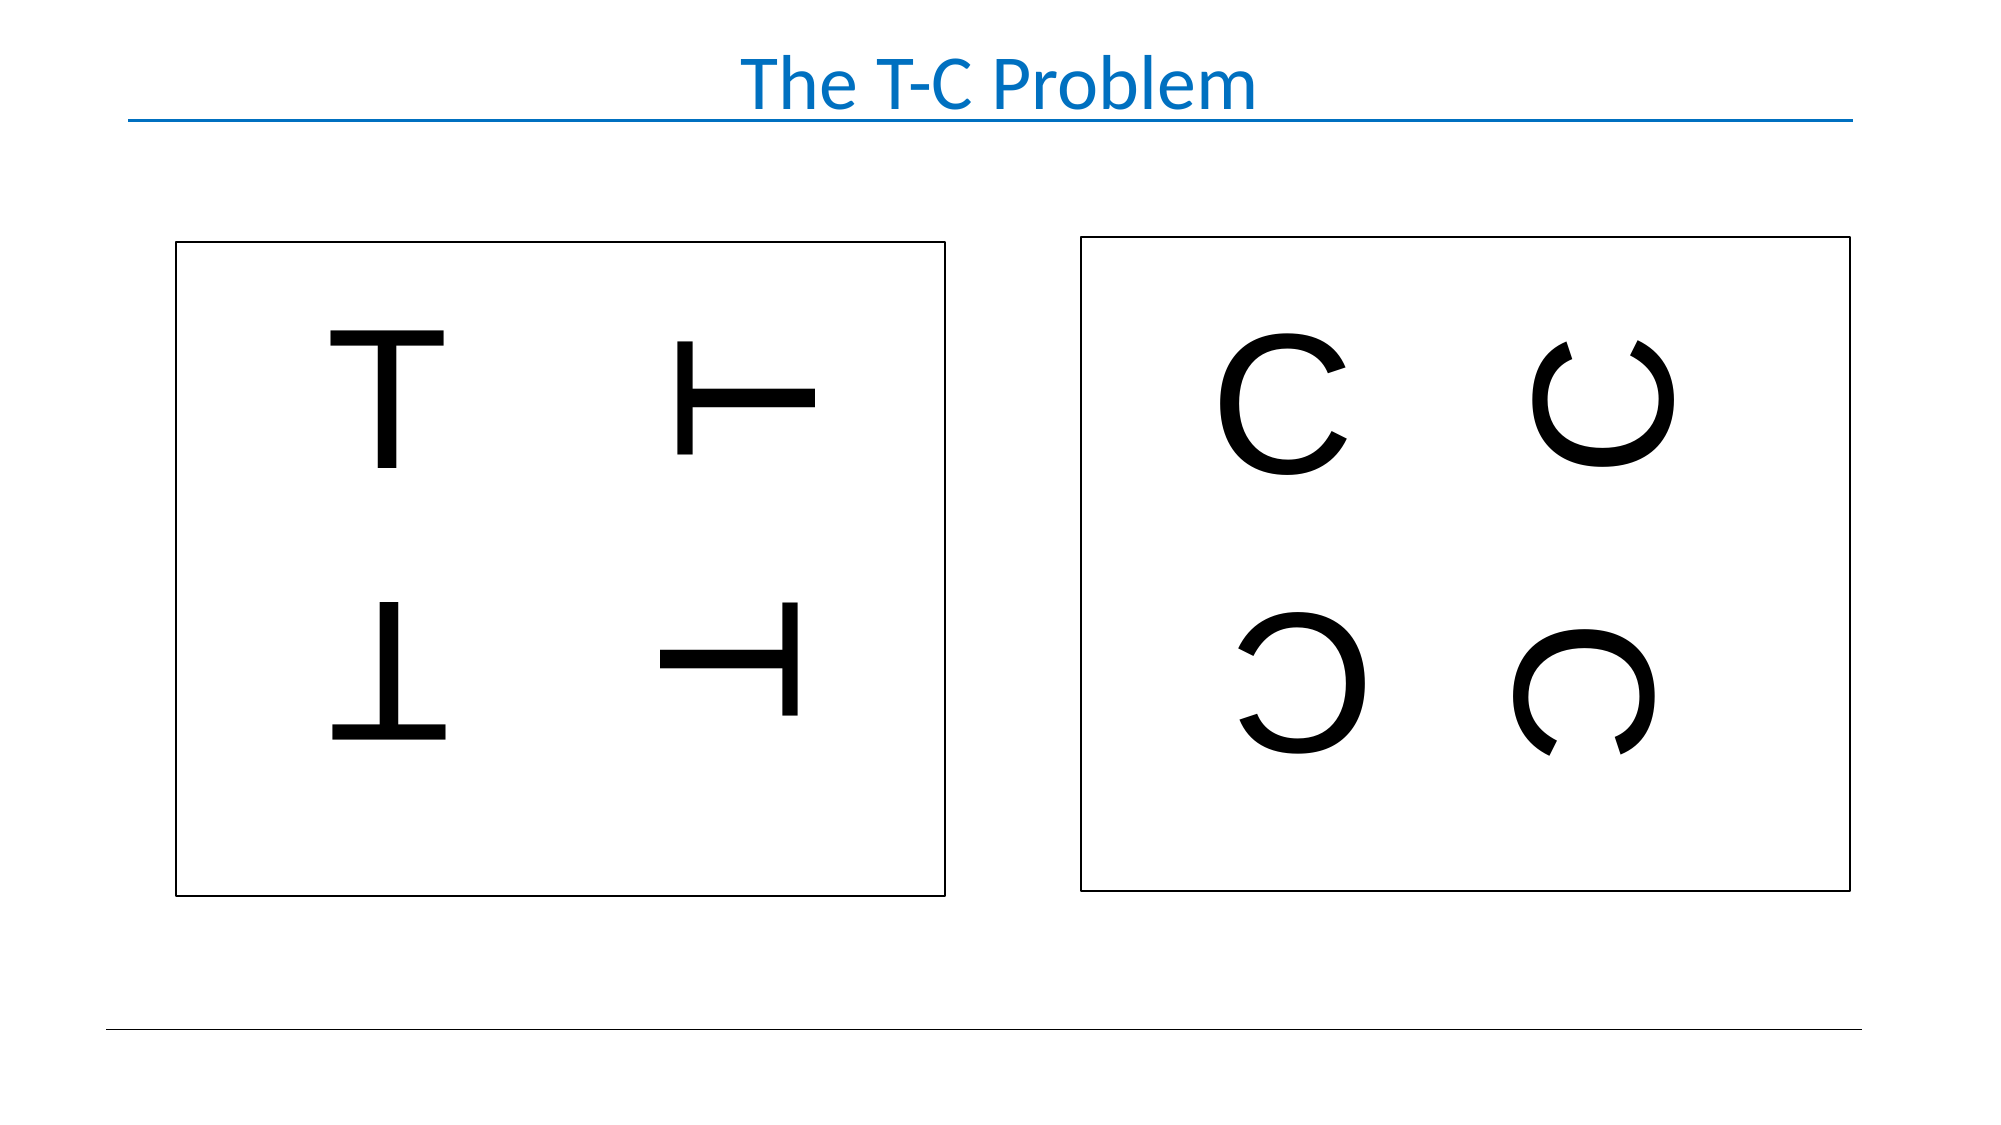

# The T-C Problem
T

T
C
C
T
C
T
C